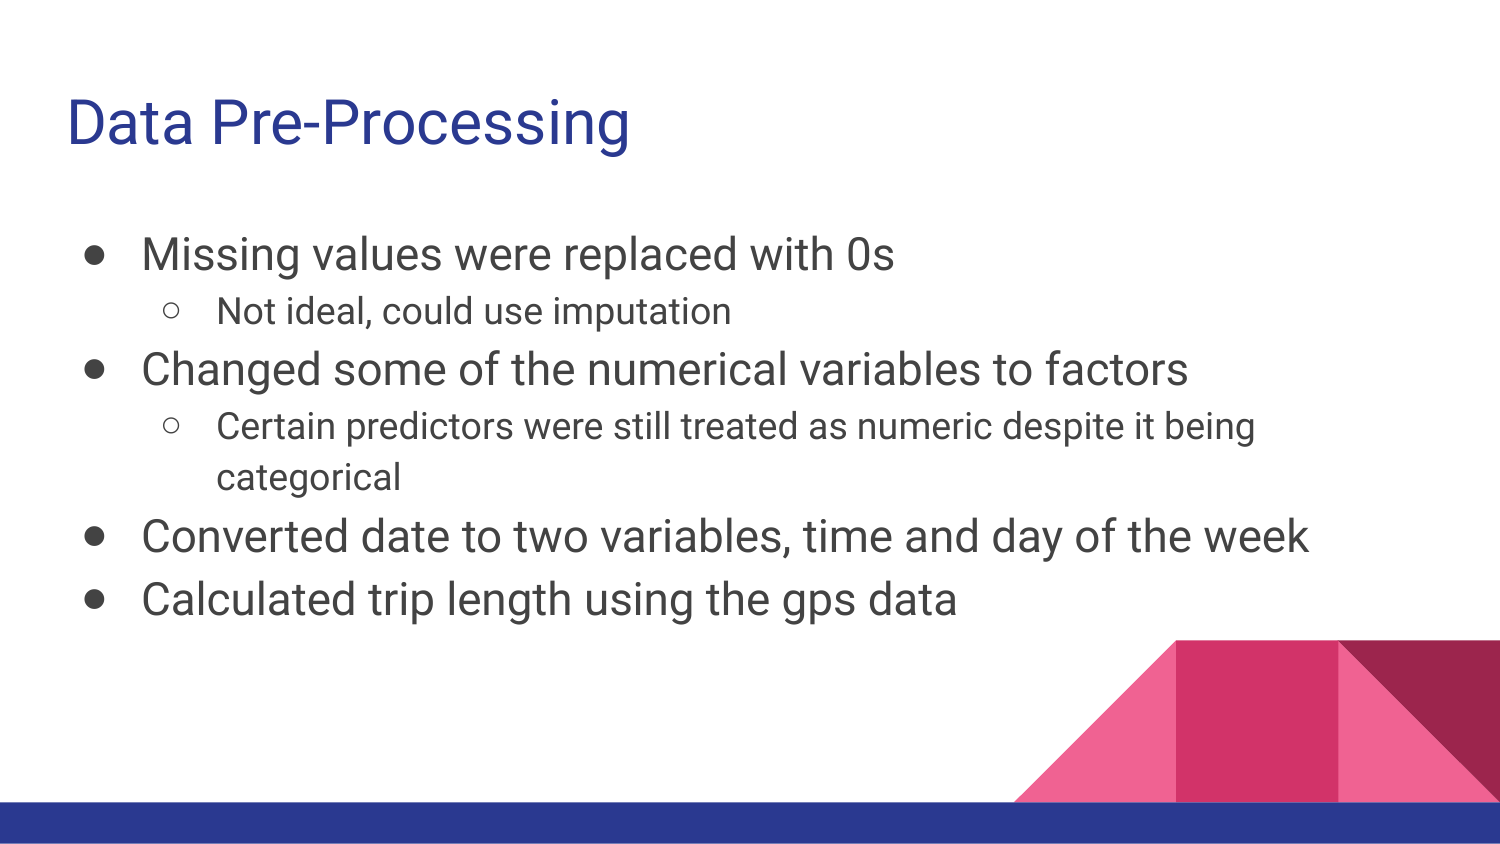

# Data Pre-Processing
Missing values were replaced with 0s
Not ideal, could use imputation
Changed some of the numerical variables to factors
Certain predictors were still treated as numeric despite it being categorical
Converted date to two variables, time and day of the week
Calculated trip length using the gps data